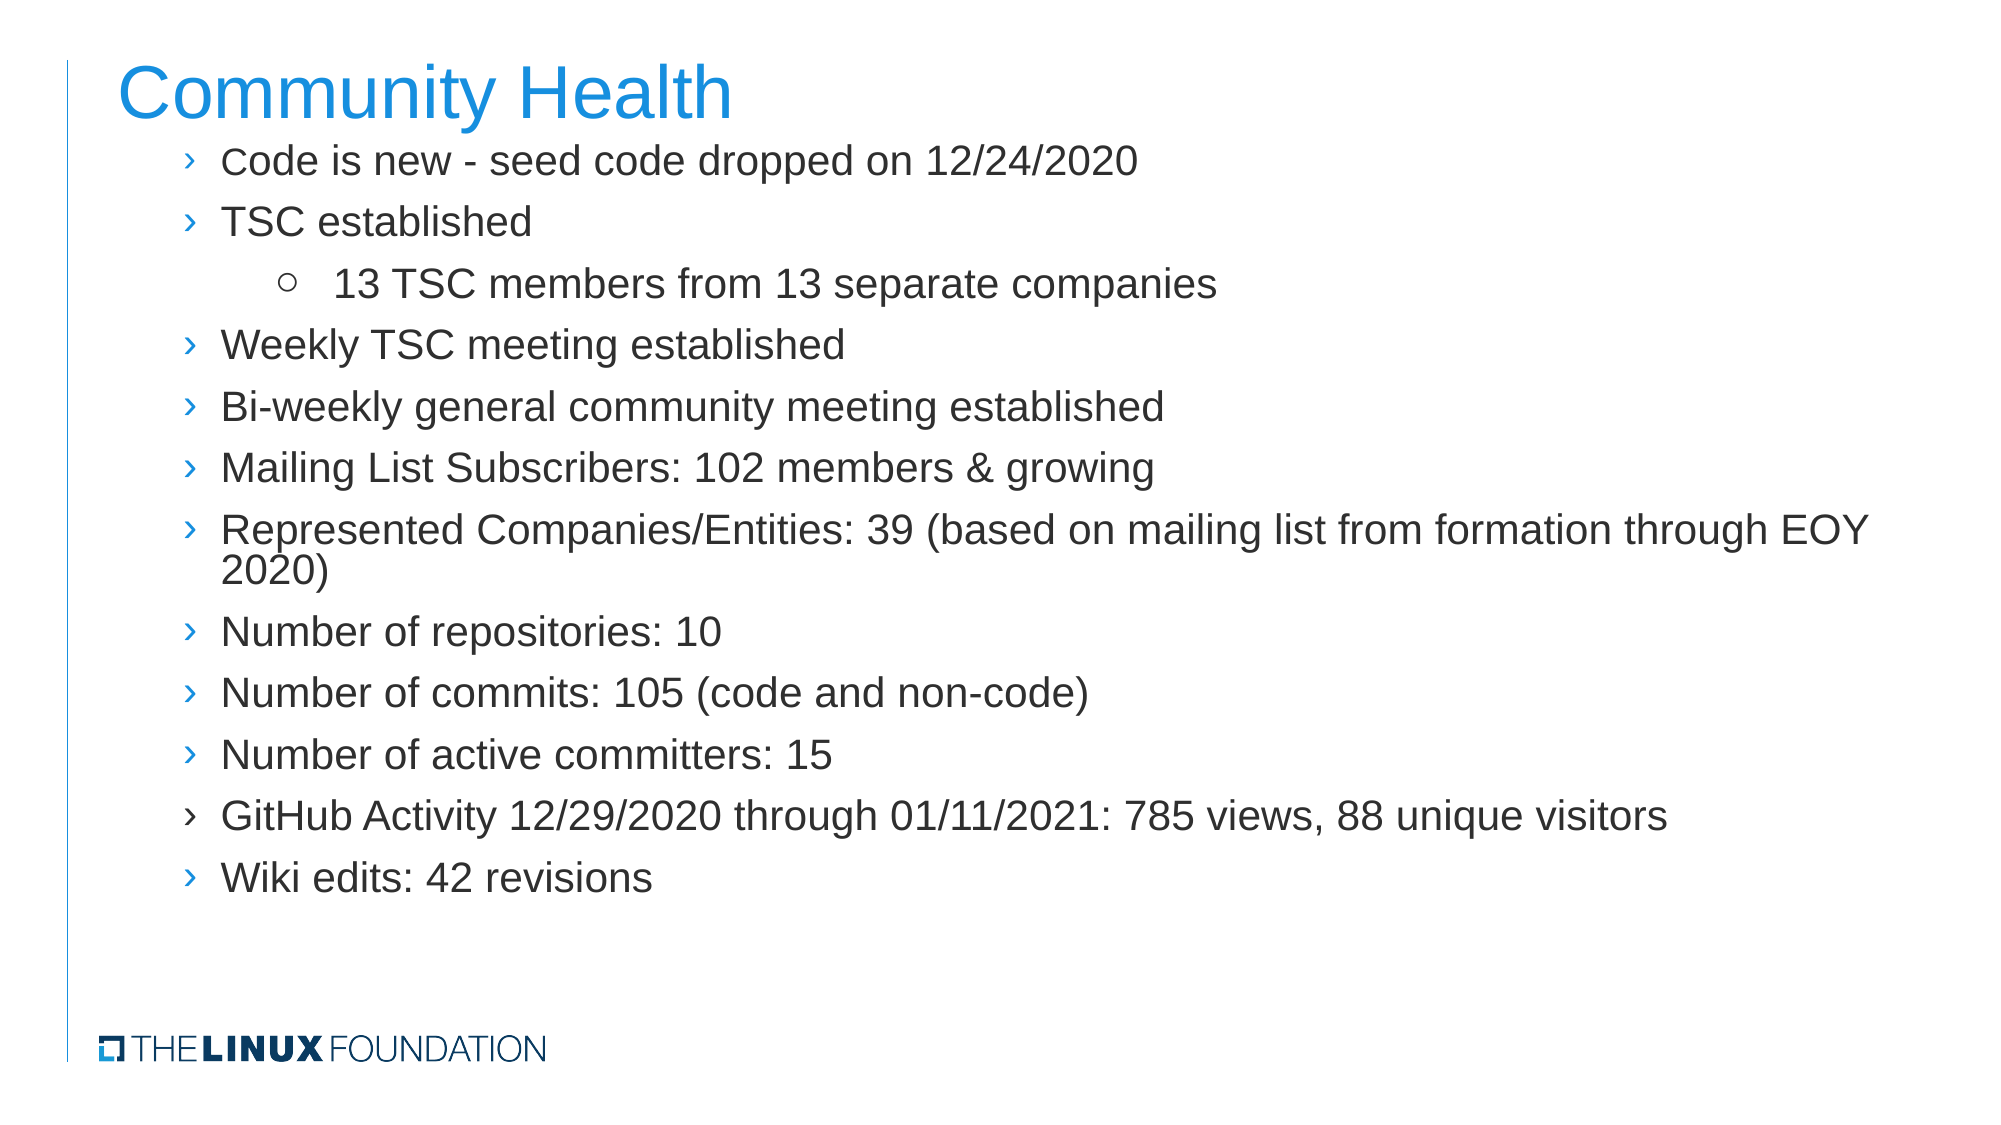

Community Health
Code is new - seed code dropped on 12/24/2020
TSC established
13 TSC members from 13 separate companies
Weekly TSC meeting established
Bi-weekly general community meeting established
Mailing List Subscribers: 102 members & growing
Represented Companies/Entities: 39 (based on mailing list from formation through EOY 2020)
Number of repositories: 10
Number of commits: 105 (code and non-code)
Number of active committers: 15
GitHub Activity 12/29/2020 through 01/11/2021: 785 views, 88 unique visitors
Wiki edits: 42 revisions